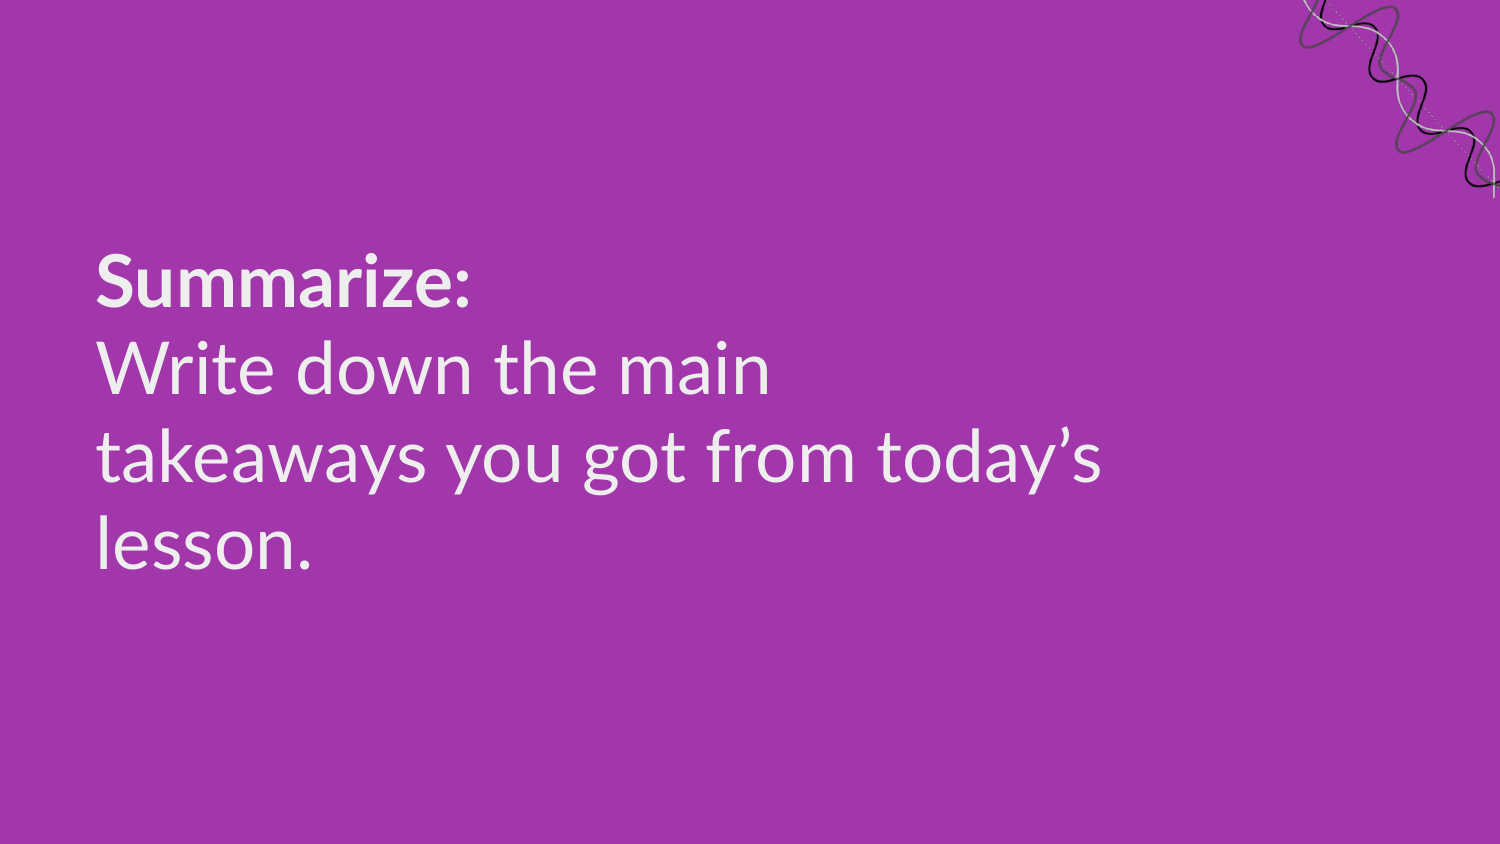

# Summarize:
Write down the main takeaways you got from today’s lesson.